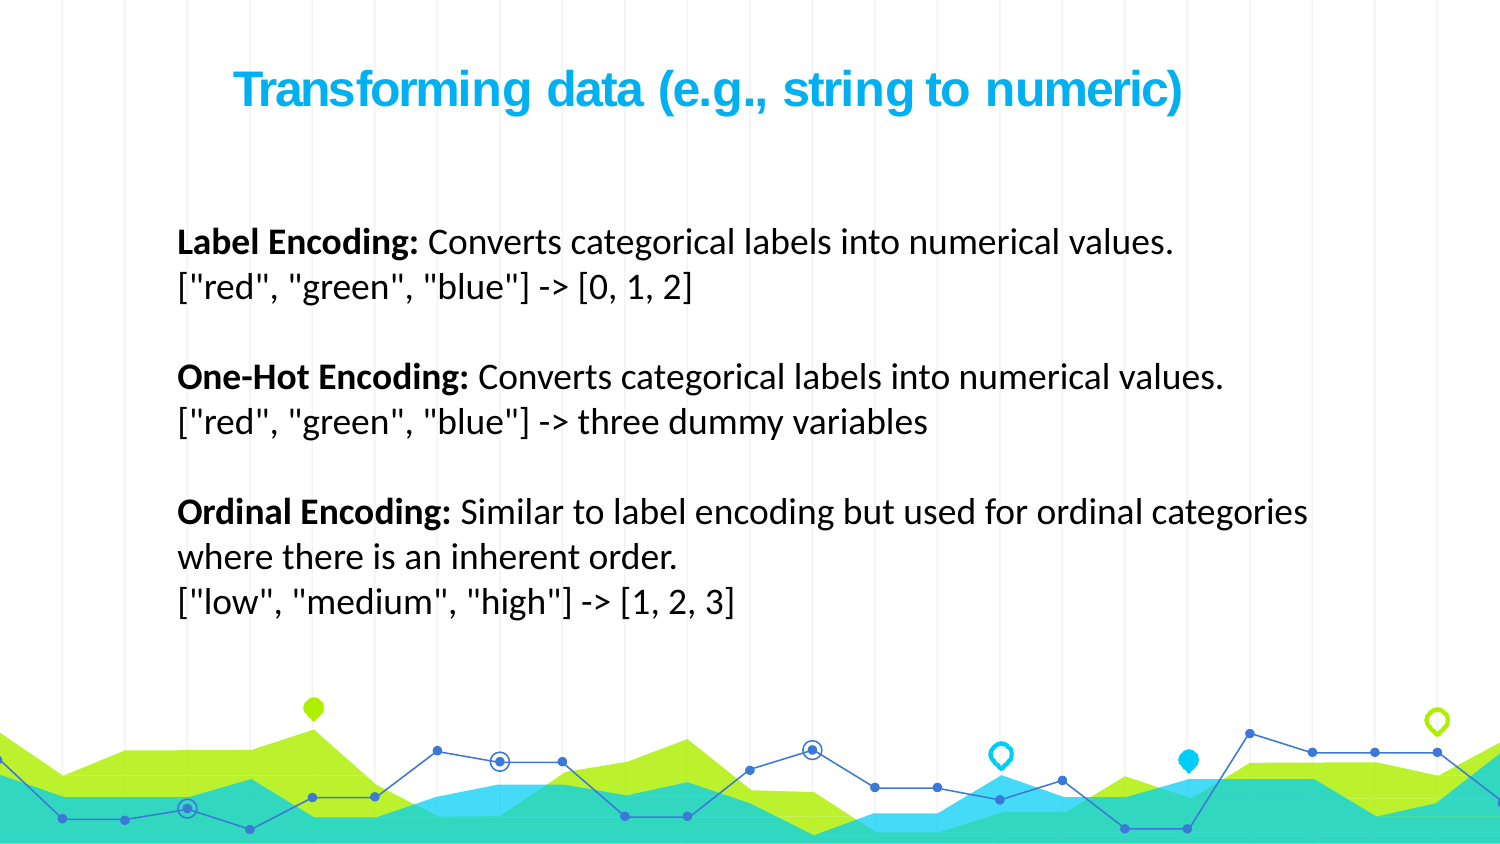

# Transforming data (e.g., string to numeric)
Label Encoding: Converts categorical labels into numerical values.
["red", "green", "blue"] -> [0, 1, 2]

One-Hot Encoding: Converts categorical labels into numerical values.
["red", "green", "blue"] -> three dummy variables

Ordinal Encoding: Similar to label encoding but used for ordinal categories where there is an inherent order.
["low", "medium", "high"] -> [1, 2, 3]